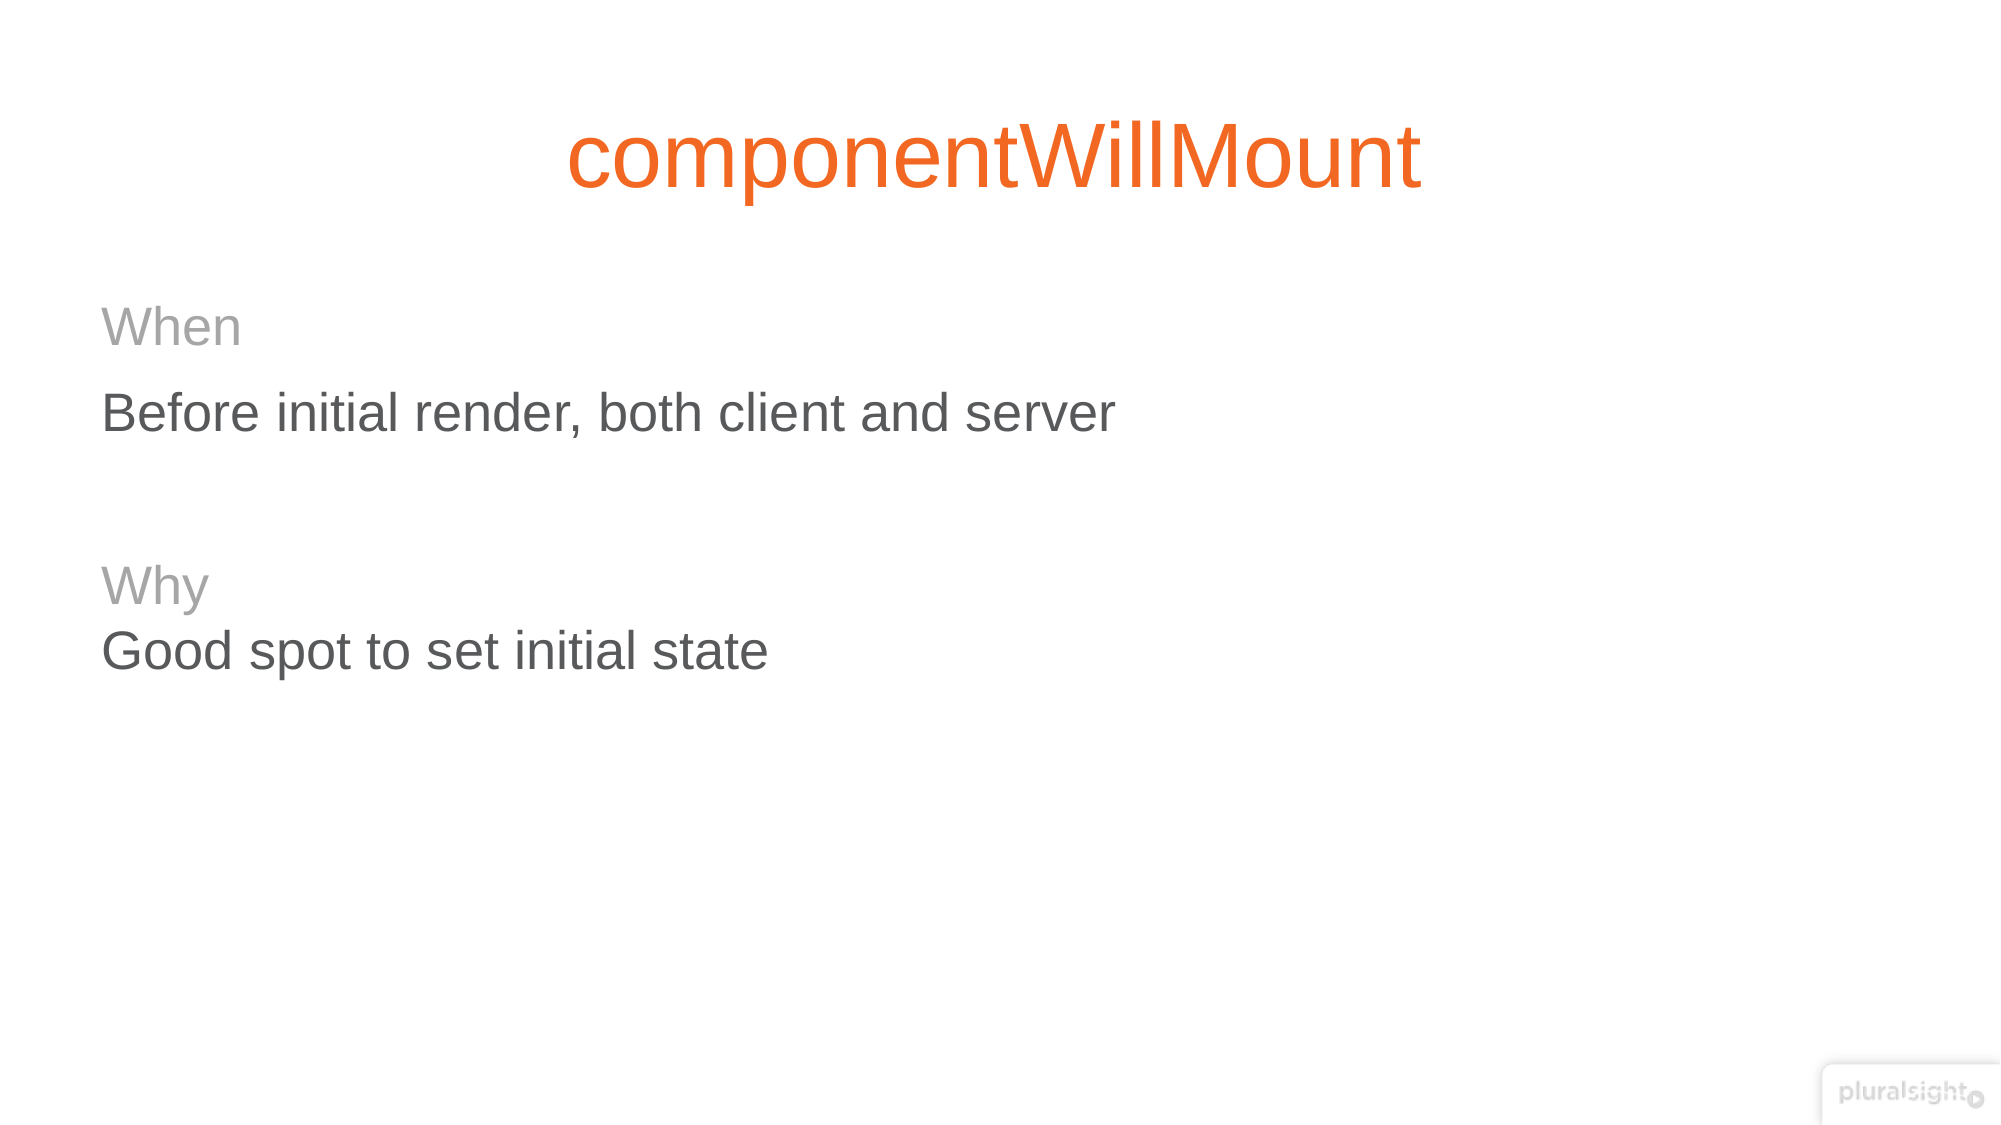

# componentWillMount
When
Before initial render, both client and server

Why
Good spot to set initial state